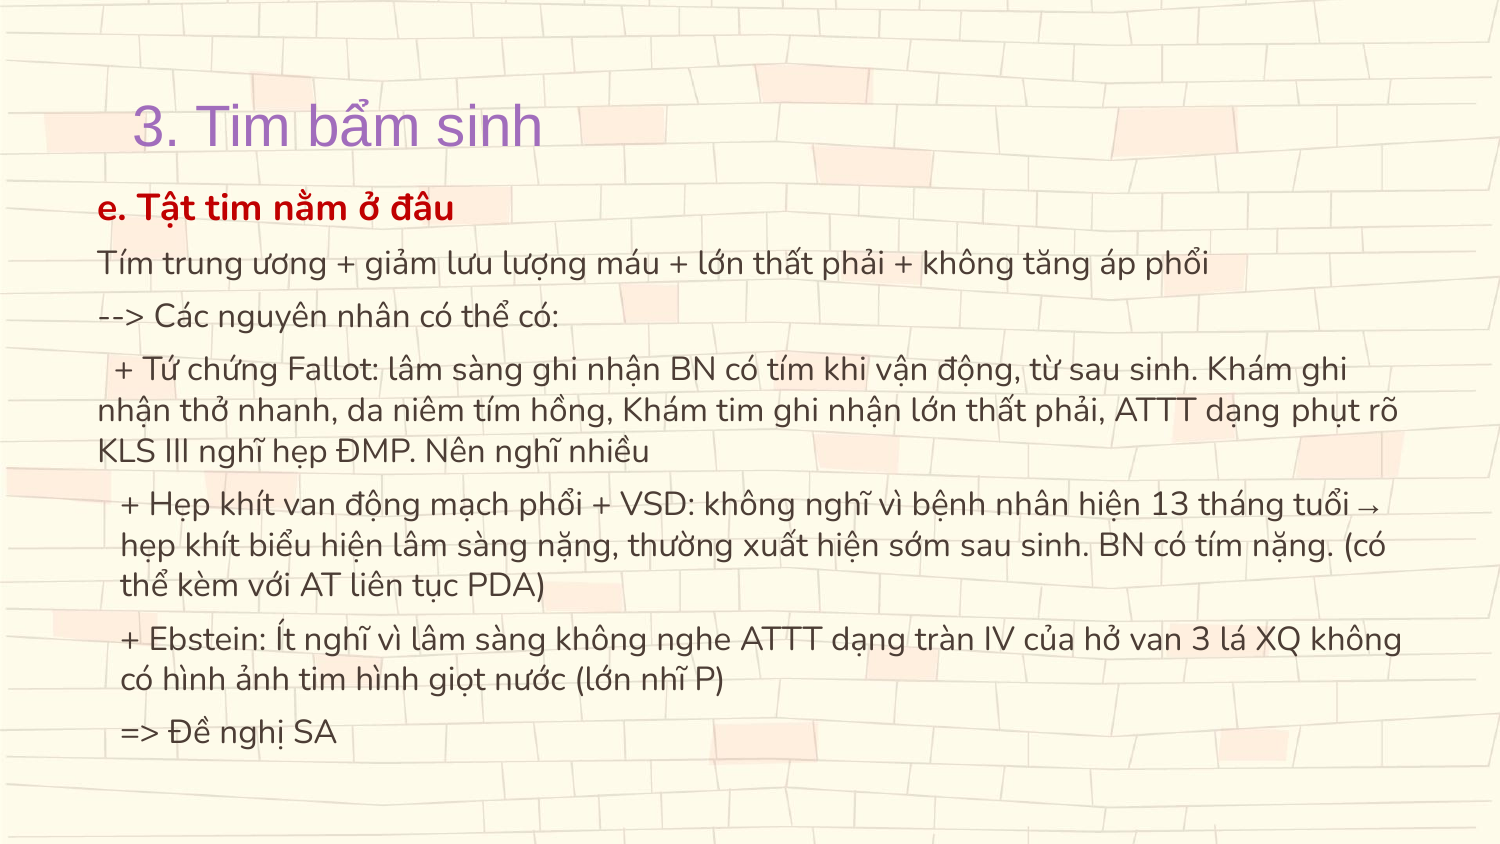

# 3. Tim bẩm sinh
e. Tật tim nằm ở đâu
Tím trung ương + giảm lưu lượng máu + lớn thất phải + không tăng áp phổi
--> Các nguyên nhân có thể có:
  + Tứ chứng Fallot: lâm sàng ghi nhận BN có tím khi vận động, từ sau sinh. Khám ghi nhận thở nhanh, da niêm tím hồng, Khám tim ghi nhận lớn thất phải, ATTT dạng phụt rõ KLS III nghĩ hẹp ĐMP. Nên nghĩ nhiều
+ Hẹp khít van động mạch phổi + VSD: không nghĩ vì bệnh nhân hiện 13 tháng tuổi→ hẹp khít biểu hiện lâm sàng nặng, thường xuất hiện sớm sau sinh. BN có tím nặng. (có thể kèm với AT liên tục PDA)
+ Ebstein: Ít nghĩ vì lâm sàng không nghe ATTT dạng tràn IV của hở van 3 lá XQ không có hình ảnh tim hình giọt nước (lớn nhĩ P)
=> Đề nghị SA